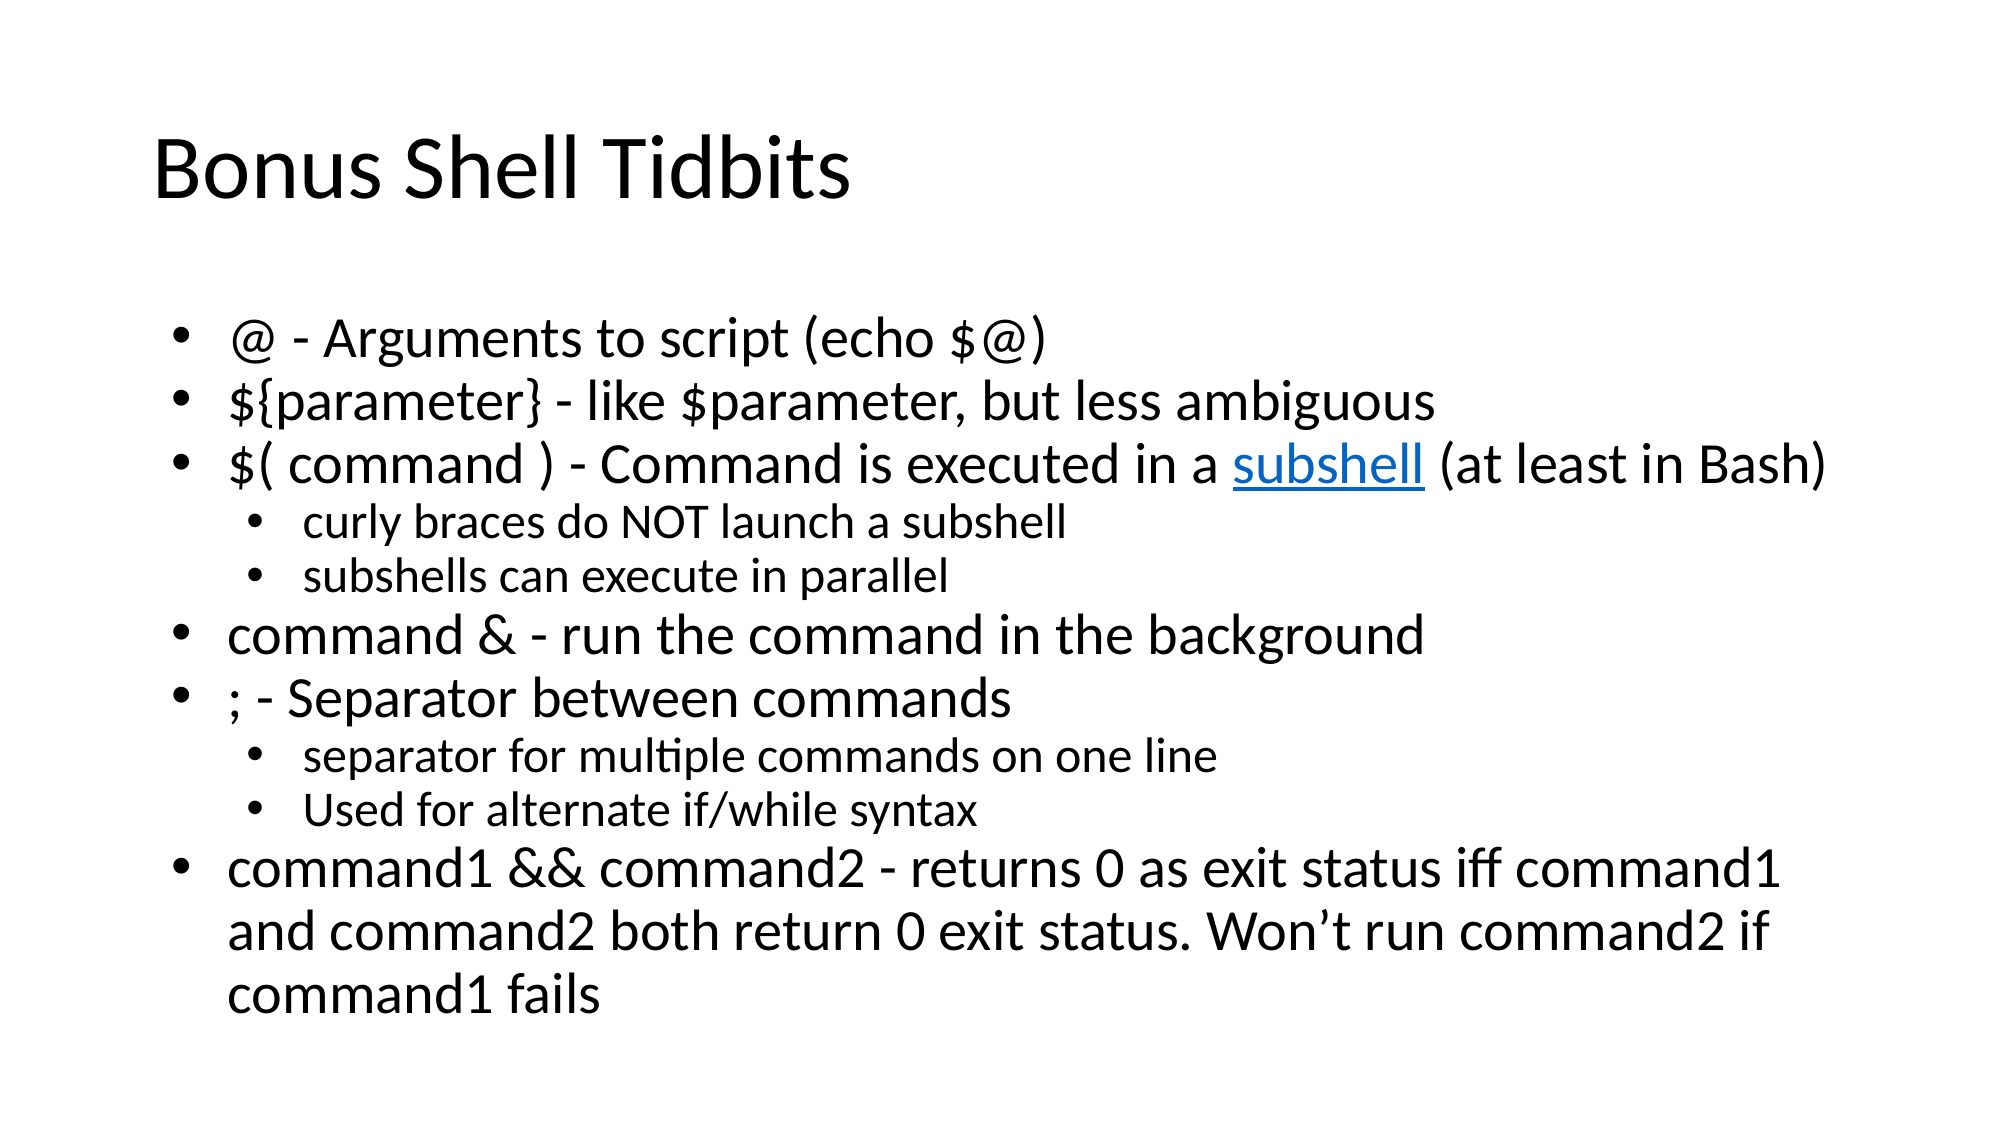

# Bonus Shell Tidbits
@ - Arguments to script (echo $@)
${parameter} - like $parameter, but less ambiguous
$( command ) - Command is executed in a subshell (at least in Bash)
curly braces do NOT launch a subshell
subshells can execute in parallel
command & - run the command in the background
; - Separator between commands
separator for multiple commands on one line
Used for alternate if/while syntax
command1 && command2 - returns 0 as exit status iff command1 and command2 both return 0 exit status. Won’t run command2 if command1 fails